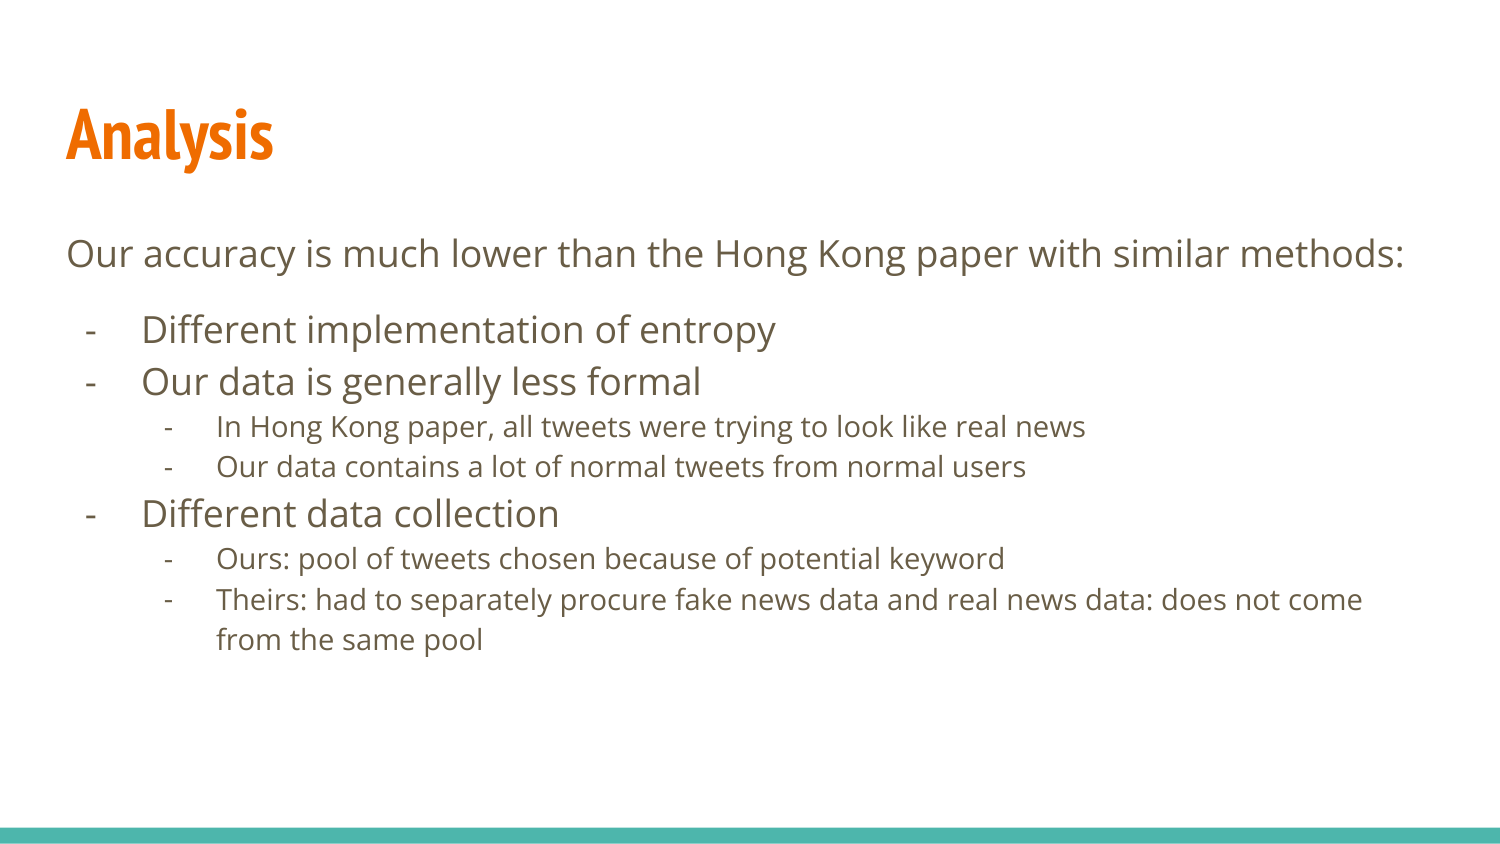

# Analysis
Our accuracy is much lower than the Hong Kong paper with similar methods:
Different implementation of entropy
Our data is generally less formal
In Hong Kong paper, all tweets were trying to look like real news
Our data contains a lot of normal tweets from normal users
Different data collection
Ours: pool of tweets chosen because of potential keyword
Theirs: had to separately procure fake news data and real news data: does not come from the same pool